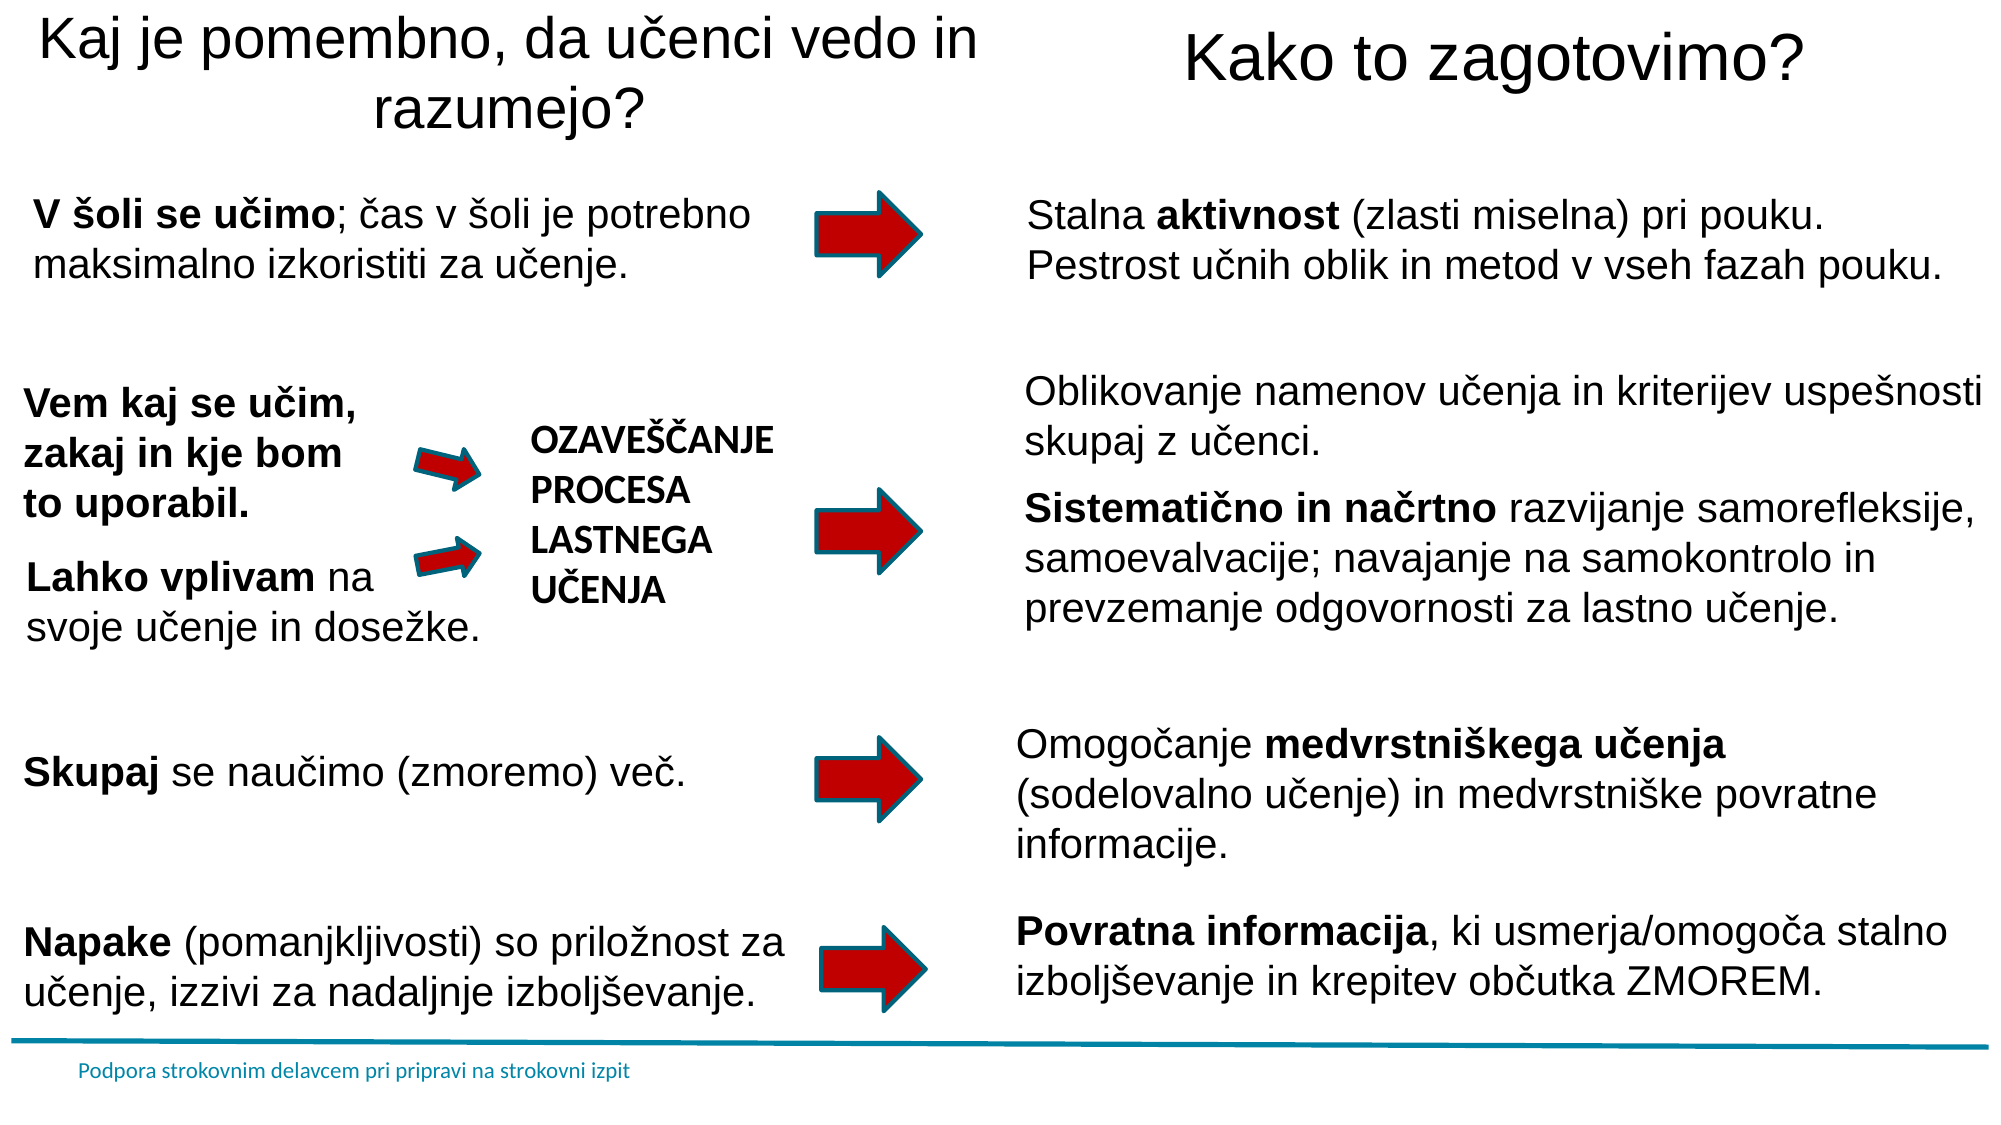

Kaj je pomembno, da učenci vedo in razumejo?
Kako to zagotovimo?
V šoli se učimo; čas v šoli je potrebno maksimalno izkoristiti za učenje.
Stalna aktivnost (zlasti miselna) pri pouku. Pestrost učnih oblik in metod v vseh fazah pouku.

Oblikovanje namenov učenja in kriterijev uspešnosti skupaj z učenci.
Vem kaj se učim, zakaj in kje bom to uporabil.
OZAVEŠČANJE PROCESA LASTNEGA UČENJA

Sistematično in načrtno razvijanje samorefleksije, samoevalvacije; navajanje na samokontrolo in prevzemanje odgovornosti za lastno učenje.

Lahko vplivam na
svoje učenje in dosežke.
Omogočanje medvrstniškega učenja (sodelovalno učenje) in medvrstniške povratne informacije.

Skupaj se naučimo (zmoremo) več.
Povratna informacija, ki usmerja/omogoča stalno izboljševanje in krepitev občutka ZMOREM.
Napake (pomanjkljivosti) so priložnost za učenje, izzivi za nadaljnje izboljševanje.

Podpora strokovnim delavcem pri pripravi na strokovni izpit